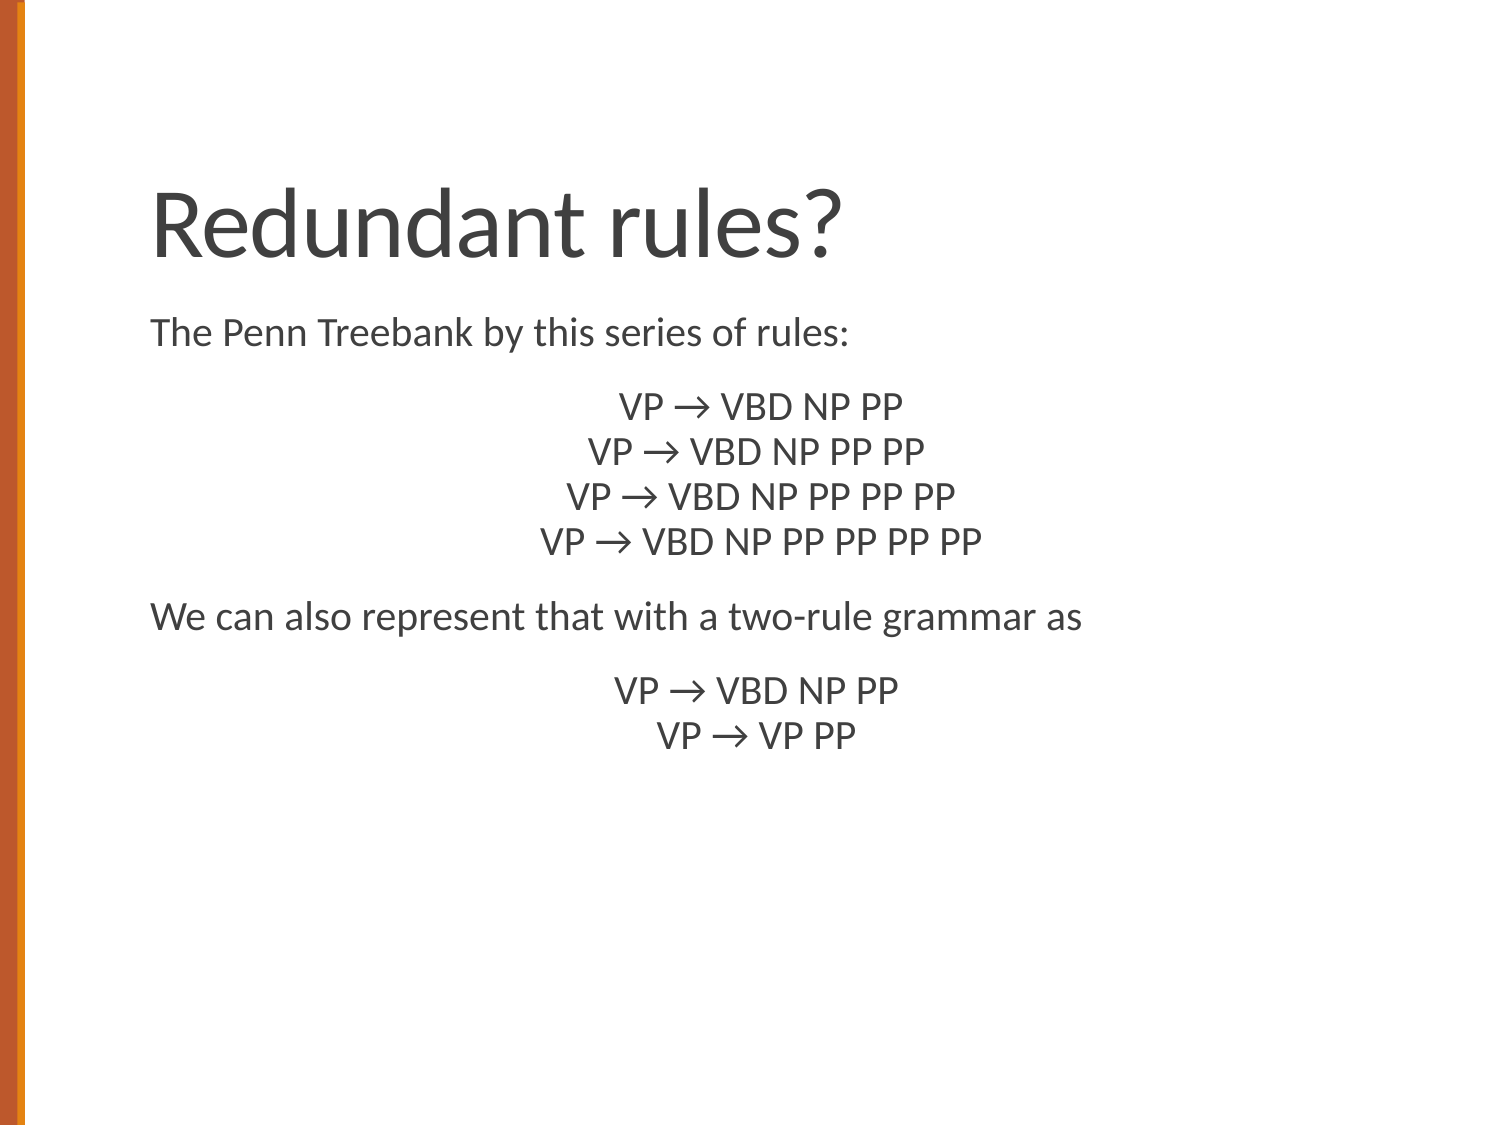

# Redundant rules?
The Penn Treebank by this series of rules:
VP → VBD NP PP
VP → VBD NP PP PP
VP → VBD NP PP PP PP
VP → VBD NP PP PP PP PP
We can also represent that with a two-rule grammar as
VP → VBD NP PP
VP → VP PP